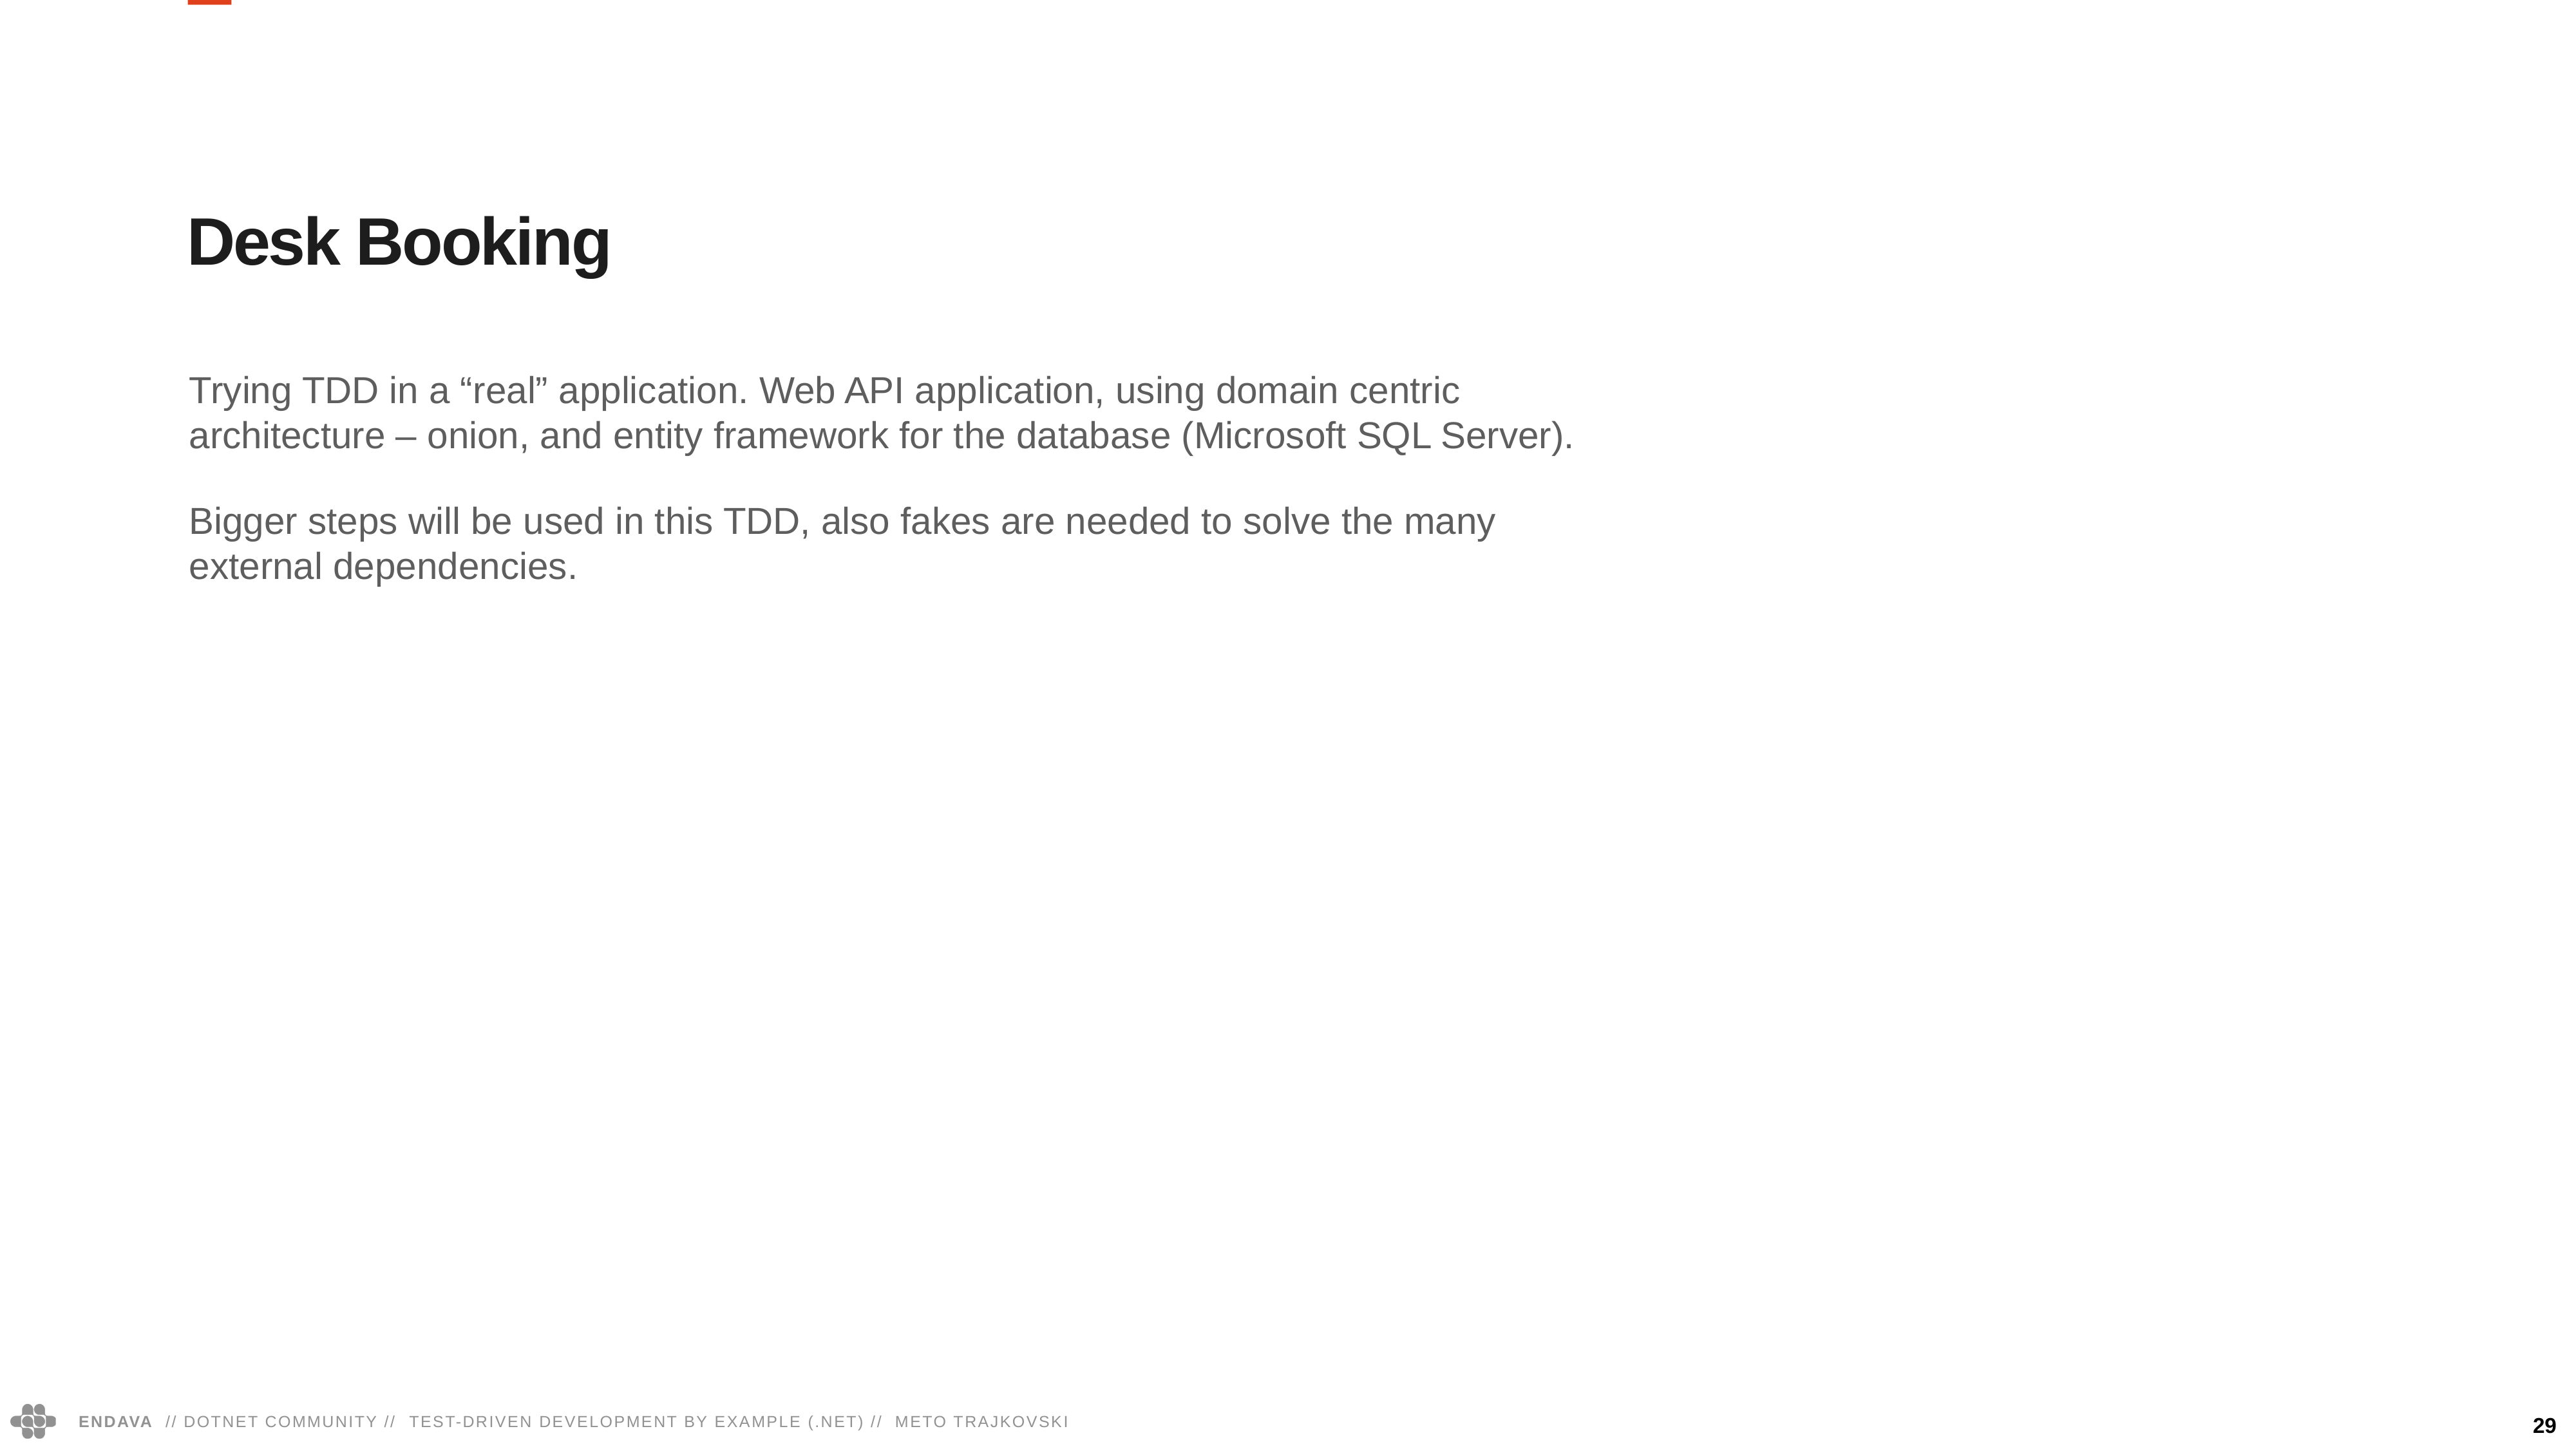

Desk Booking
Trying TDD in a “real” application. Web API application, using domain centric architecture – onion, and entity framework for the database (Microsoft SQL Server).
Bigger steps will be used in this TDD, also fakes are needed to solve the many external dependencies.
29